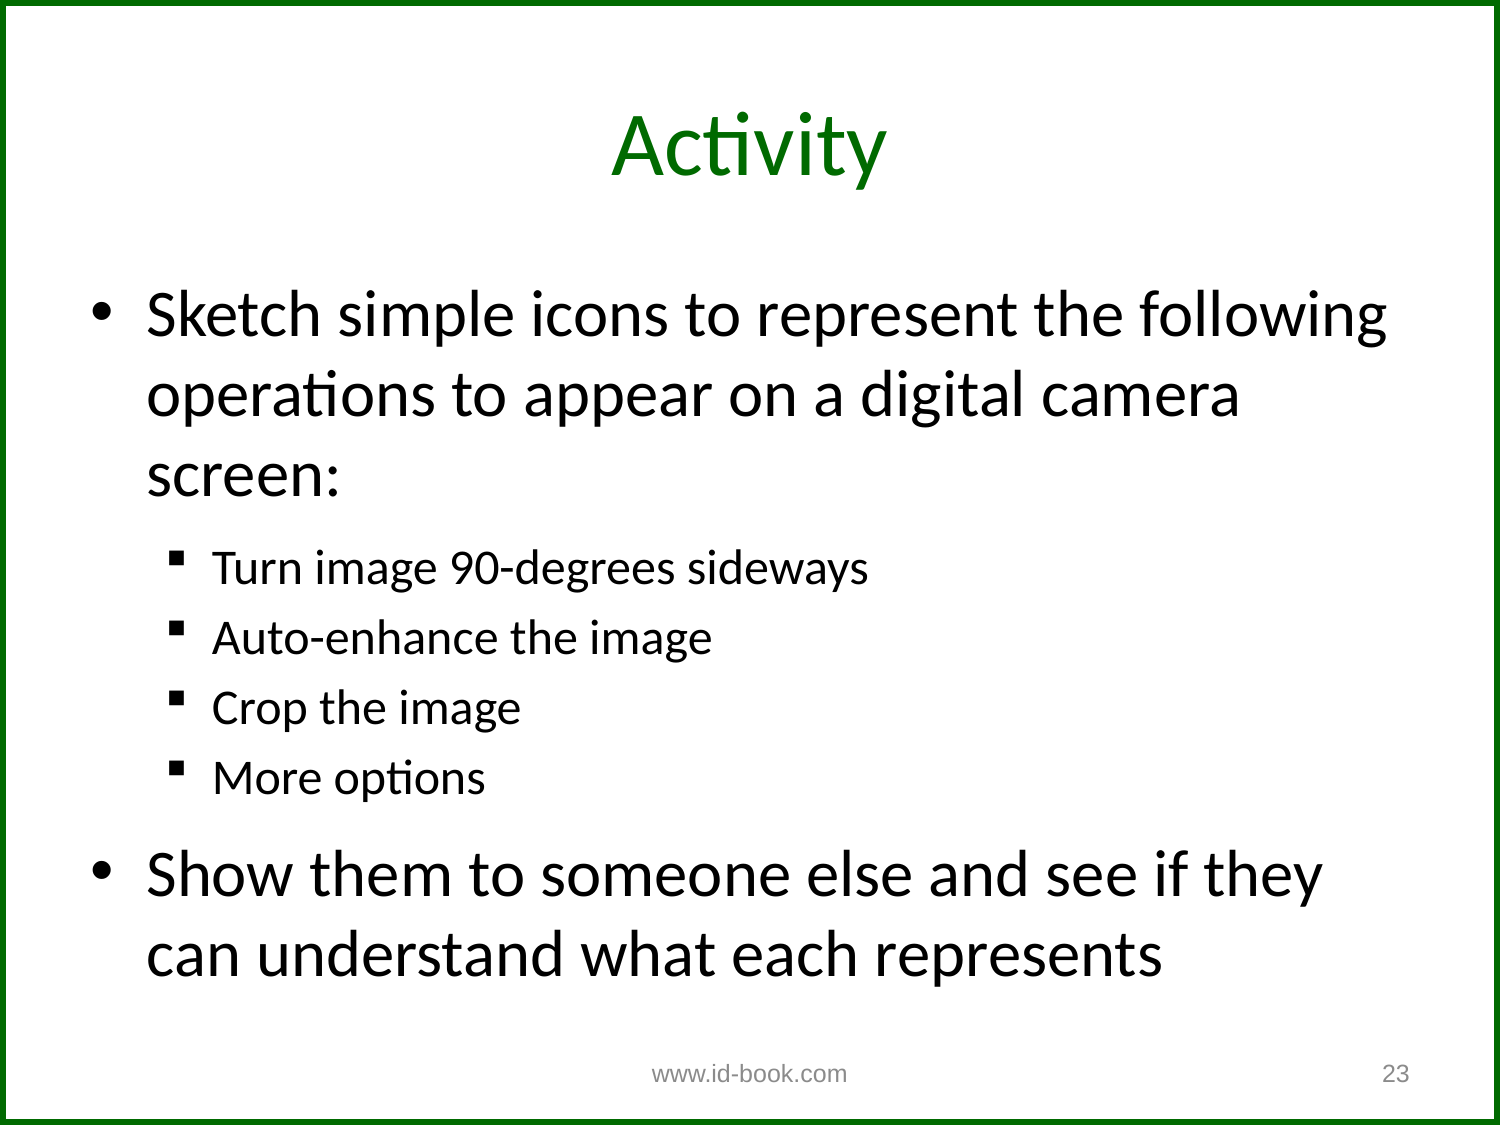

Activity
Sketch simple icons to represent the following operations to appear on a digital camera screen:
Turn image 90-degrees sideways
Auto-enhance the image
Crop the image
More options
Show them to someone else and see if they can understand what each represents

www.id-book.com
23